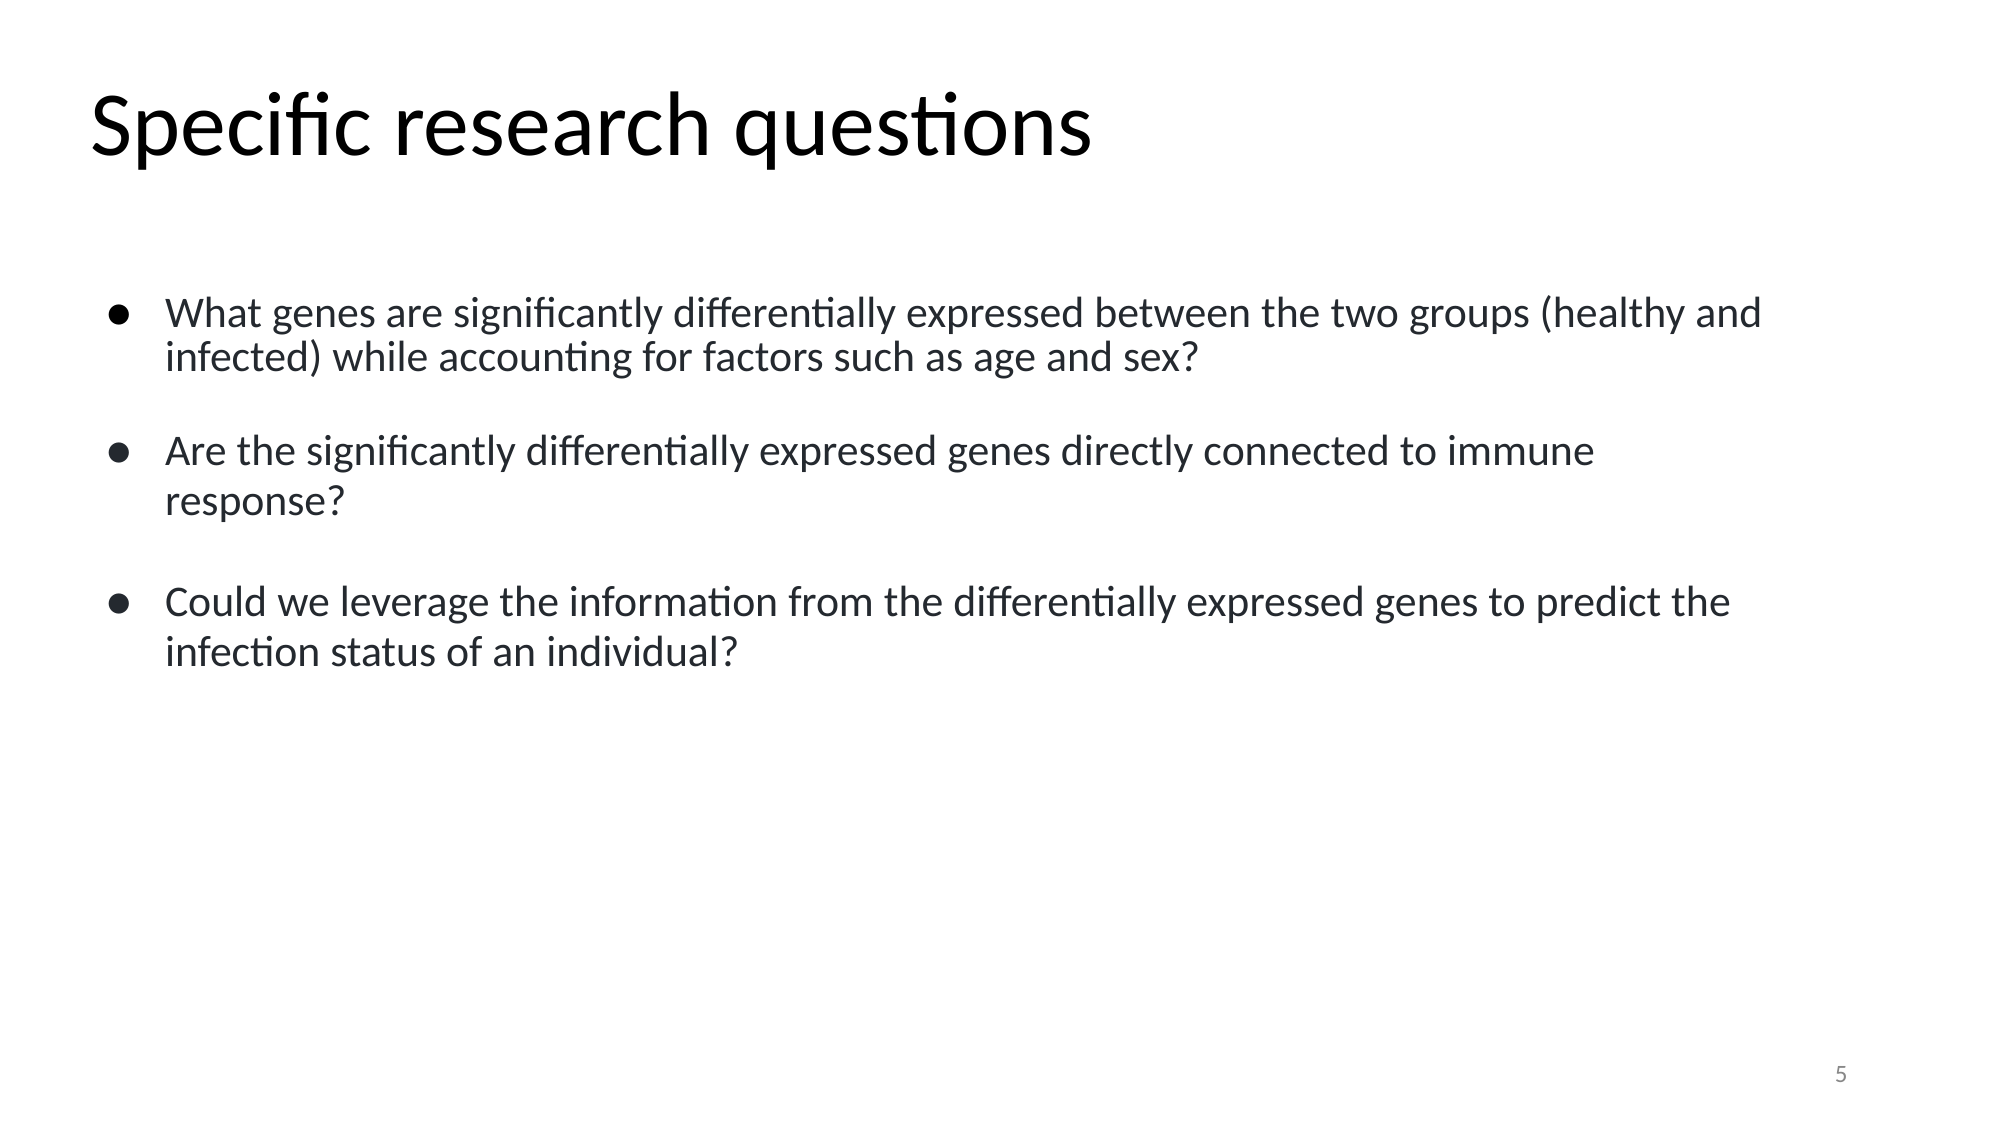

# Specific research questions
What genes are significantly differentially expressed between the two groups (healthy and infected) while accounting for factors such as age and sex?

Are the significantly differentially expressed genes directly connected to immune response?

Could we leverage the information from the differentially expressed genes to predict the infection status of an individual?
5